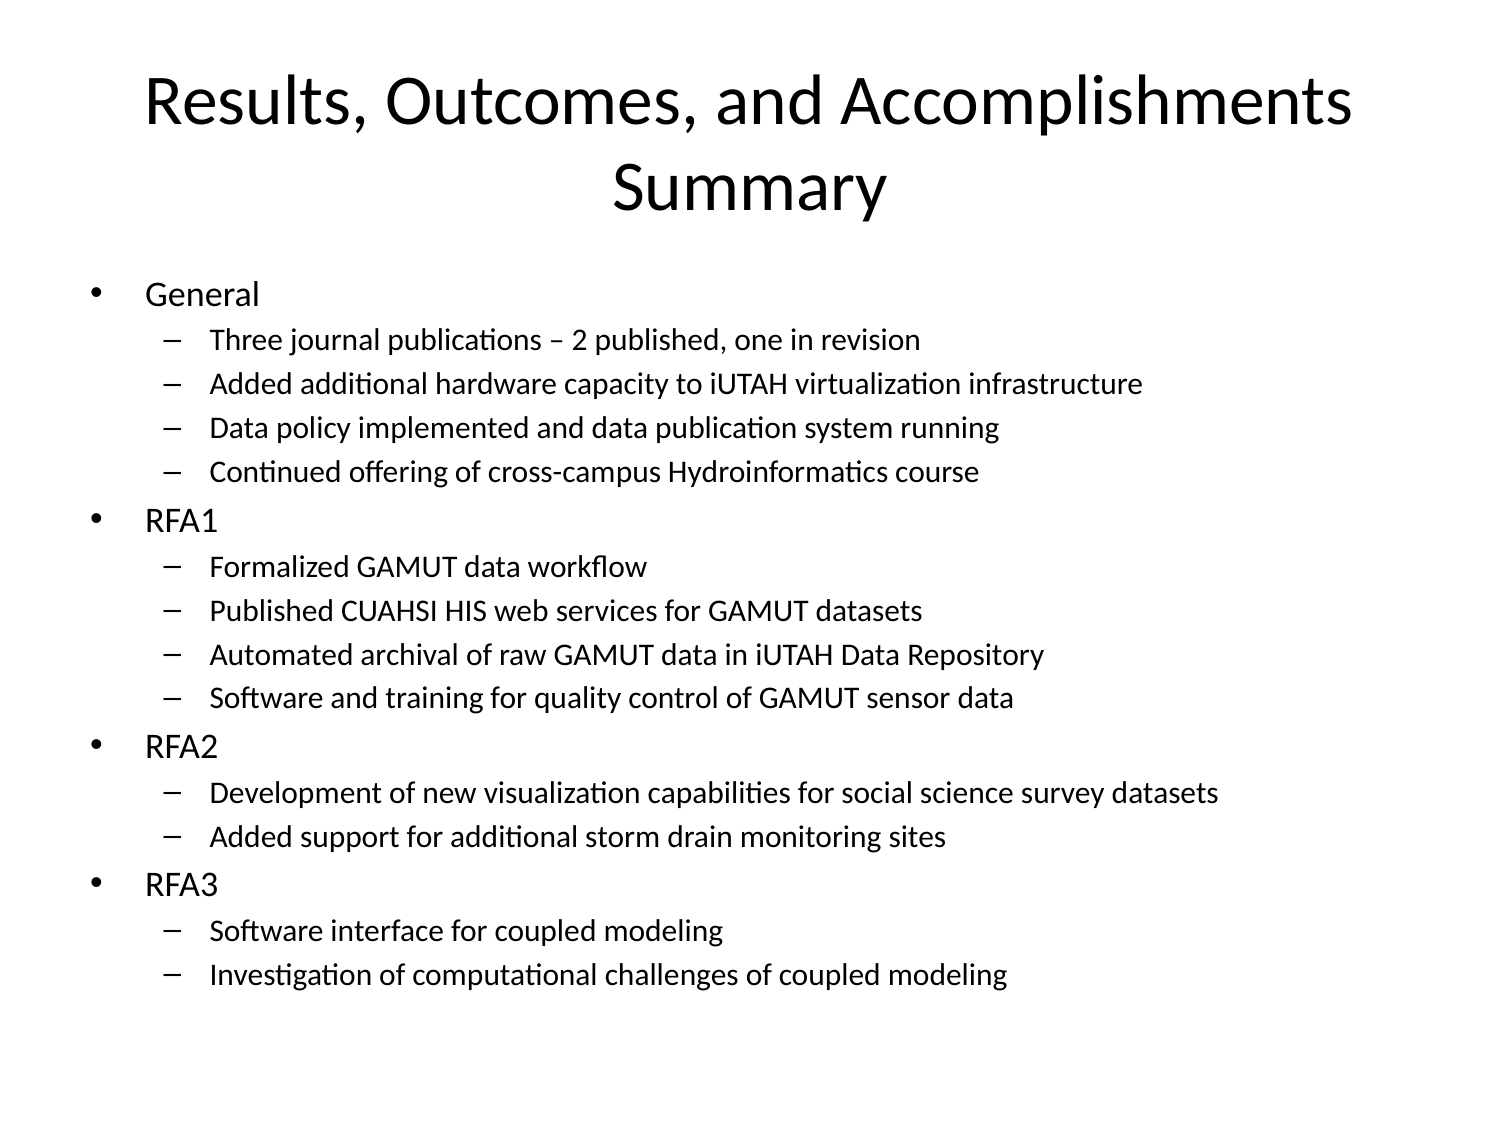

# Results, Outcomes, and Accomplishments Summary
General
Three journal publications – 2 published, one in revision
Added additional hardware capacity to iUTAH virtualization infrastructure
Data policy implemented and data publication system running
Continued offering of cross-campus Hydroinformatics course
RFA1
Formalized GAMUT data workflow
Published CUAHSI HIS web services for GAMUT datasets
Automated archival of raw GAMUT data in iUTAH Data Repository
Software and training for quality control of GAMUT sensor data
RFA2
Development of new visualization capabilities for social science survey datasets
Added support for additional storm drain monitoring sites
RFA3
Software interface for coupled modeling
Investigation of computational challenges of coupled modeling